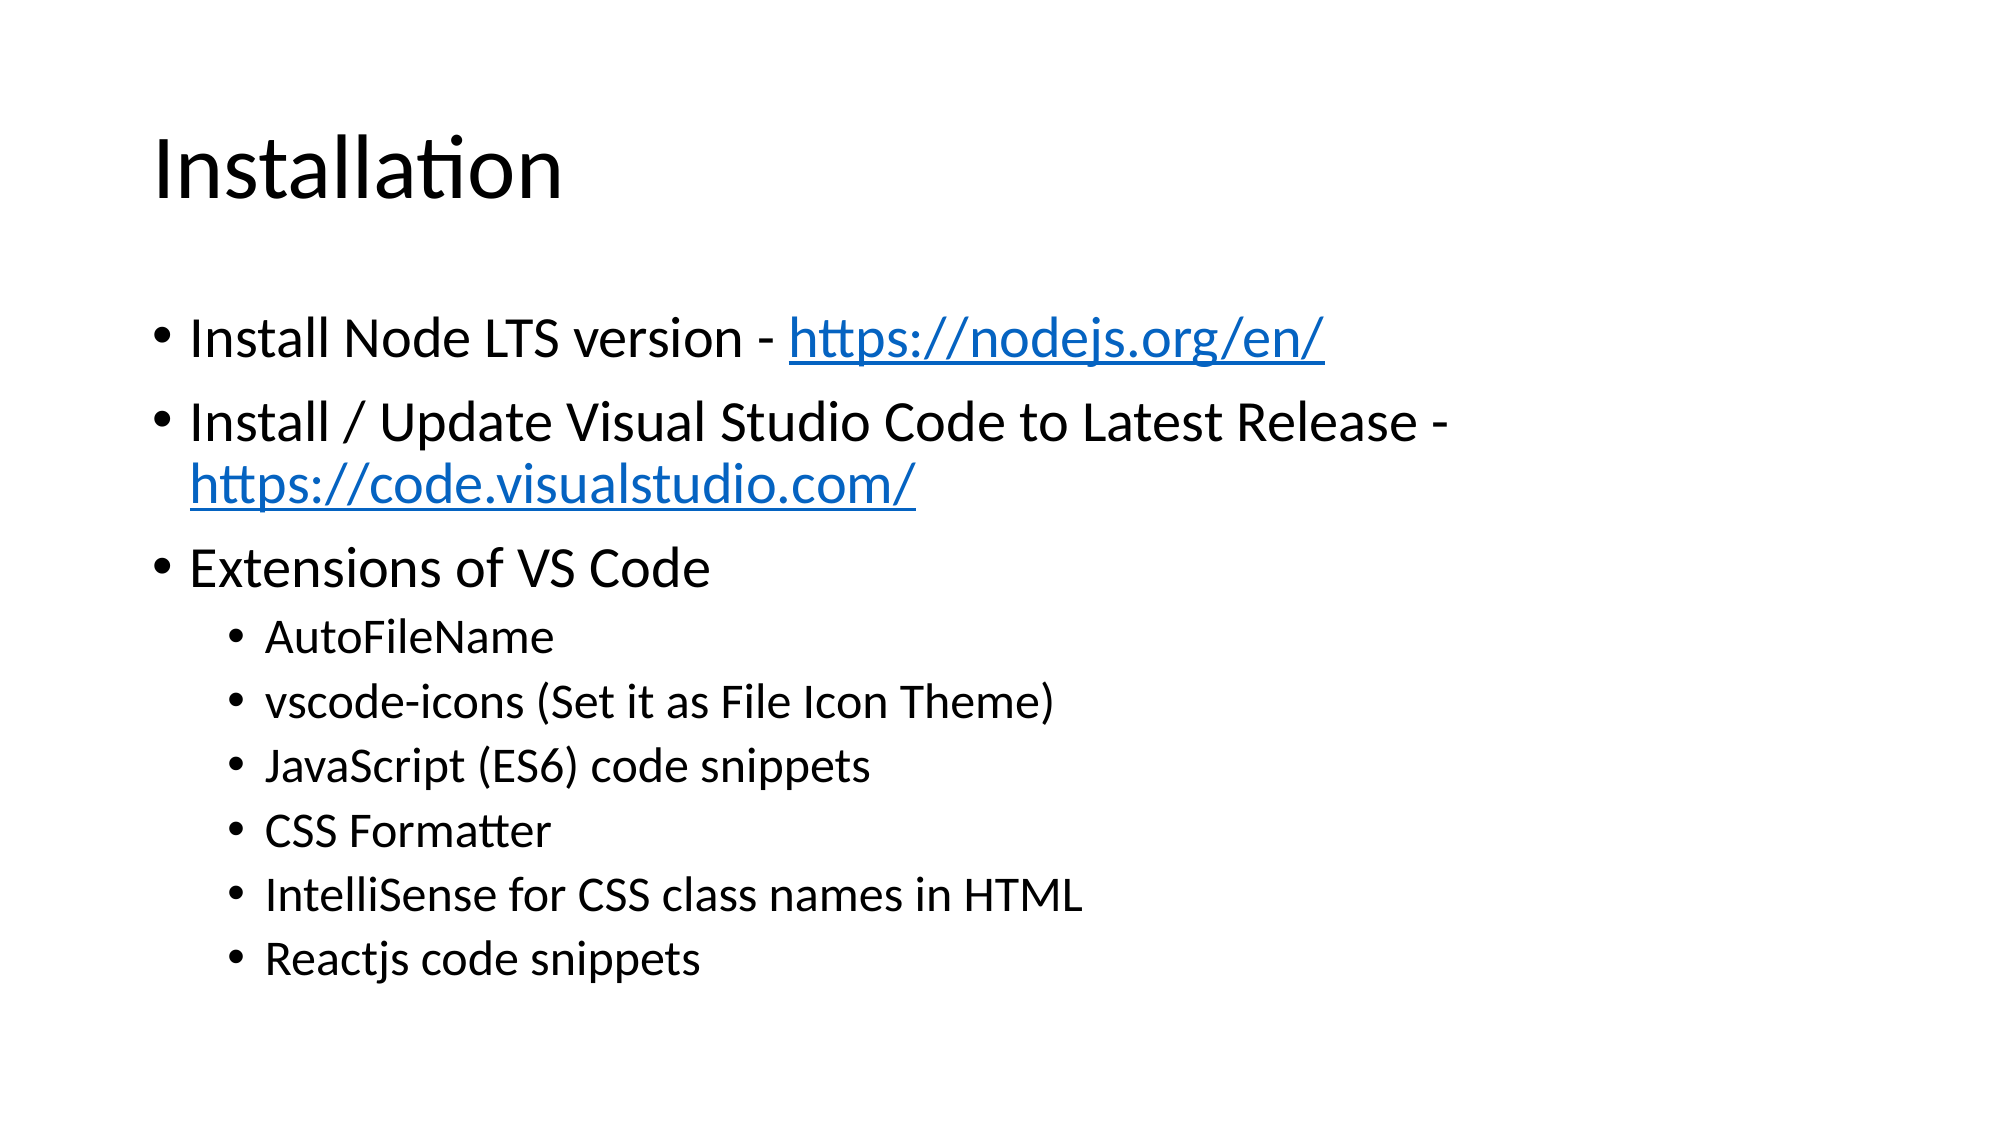

# Installation
Install Node LTS version - https://nodejs.org/en/
Install / Update Visual Studio Code to Latest Release - https://code.visualstudio.com/
Extensions of VS Code
AutoFileName
vscode-icons (Set it as File Icon Theme)
JavaScript (ES6) code snippets
CSS Formatter
IntelliSense for CSS class names in HTML
Reactjs code snippets